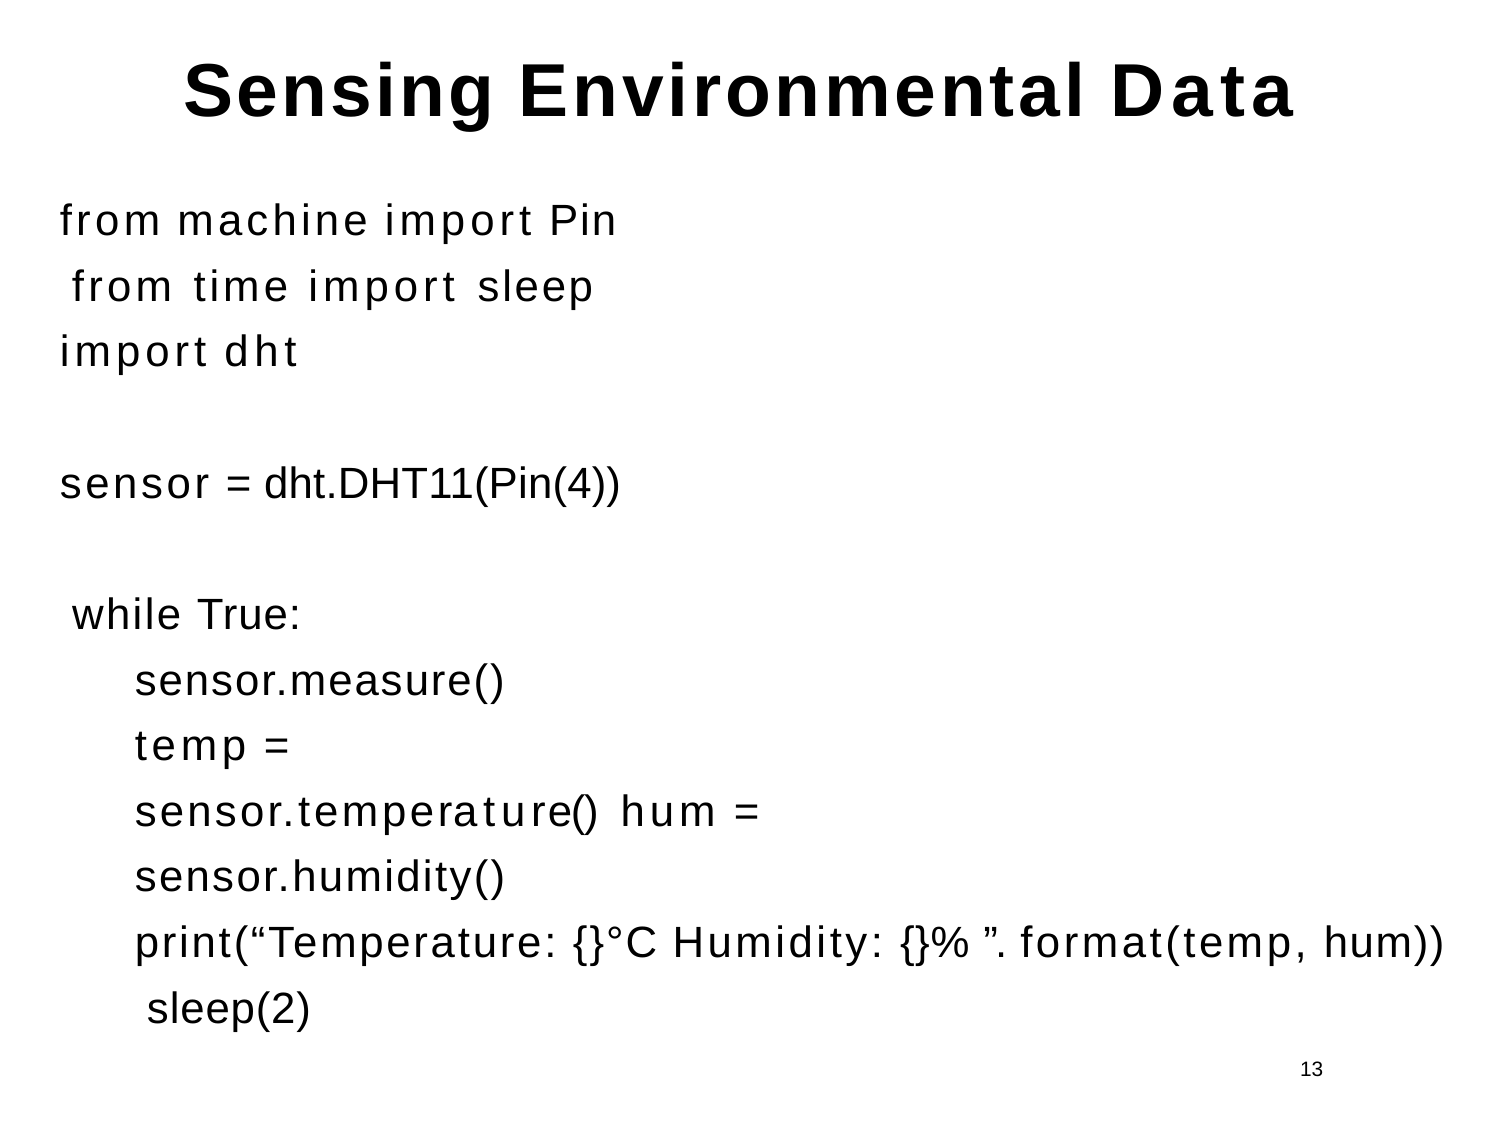

# Sensing Environmental Data
from machine import Pin  from time import sleep  import dht
sensor = dht.DHT11(Pin(4))  while True:
sensor.measure()
temp = sensor.temperature()  hum = sensor.humidity()
print(“Temperature: {}°C Humidity: {}% ”. format(temp, hum))  sleep(2)
13